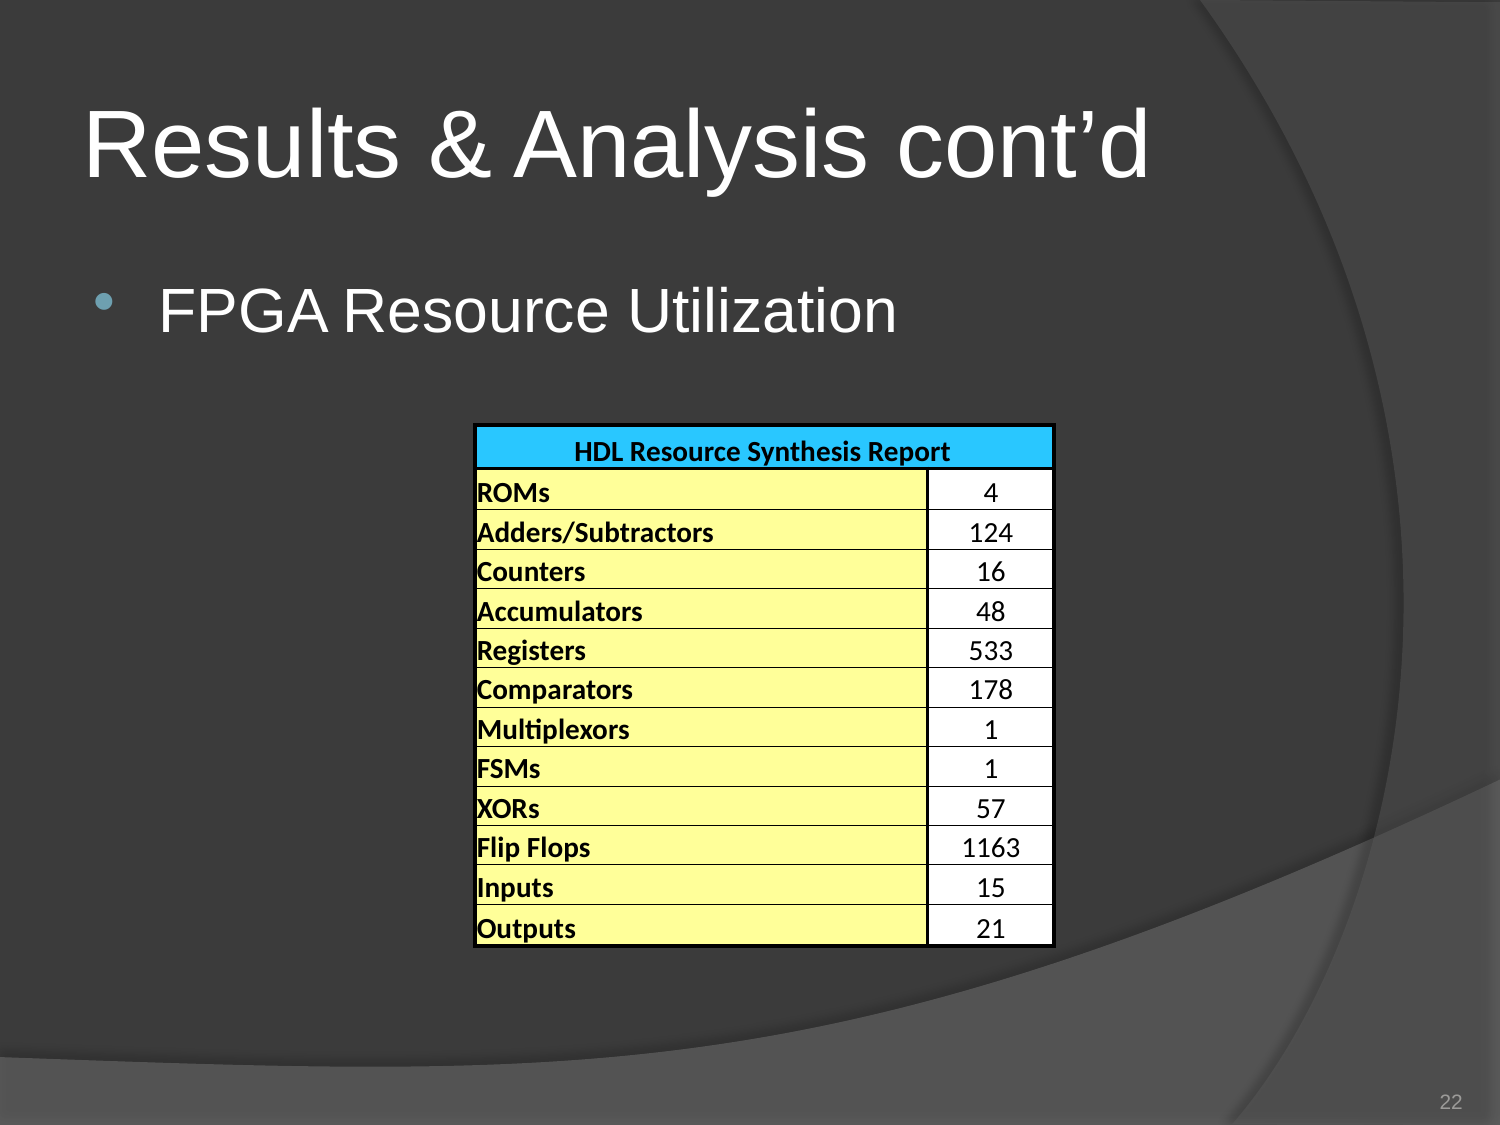

# Results & Analysis cont’d
FPGA Resource Utilization
| HDL Resource Synthesis Report |  |
| --- | --- |
| ROMs | 4 |
| Adders/Subtractors | 124 |
| Counters | 16 |
| Accumulators | 48 |
| Registers | 533 |
| Comparators | 178 |
| Multiplexors | 1 |
| FSMs | 1 |
| XORs | 57 |
| Flip Flops | 1163 |
| Inputs | 15 |
| Outputs | 21 |
22